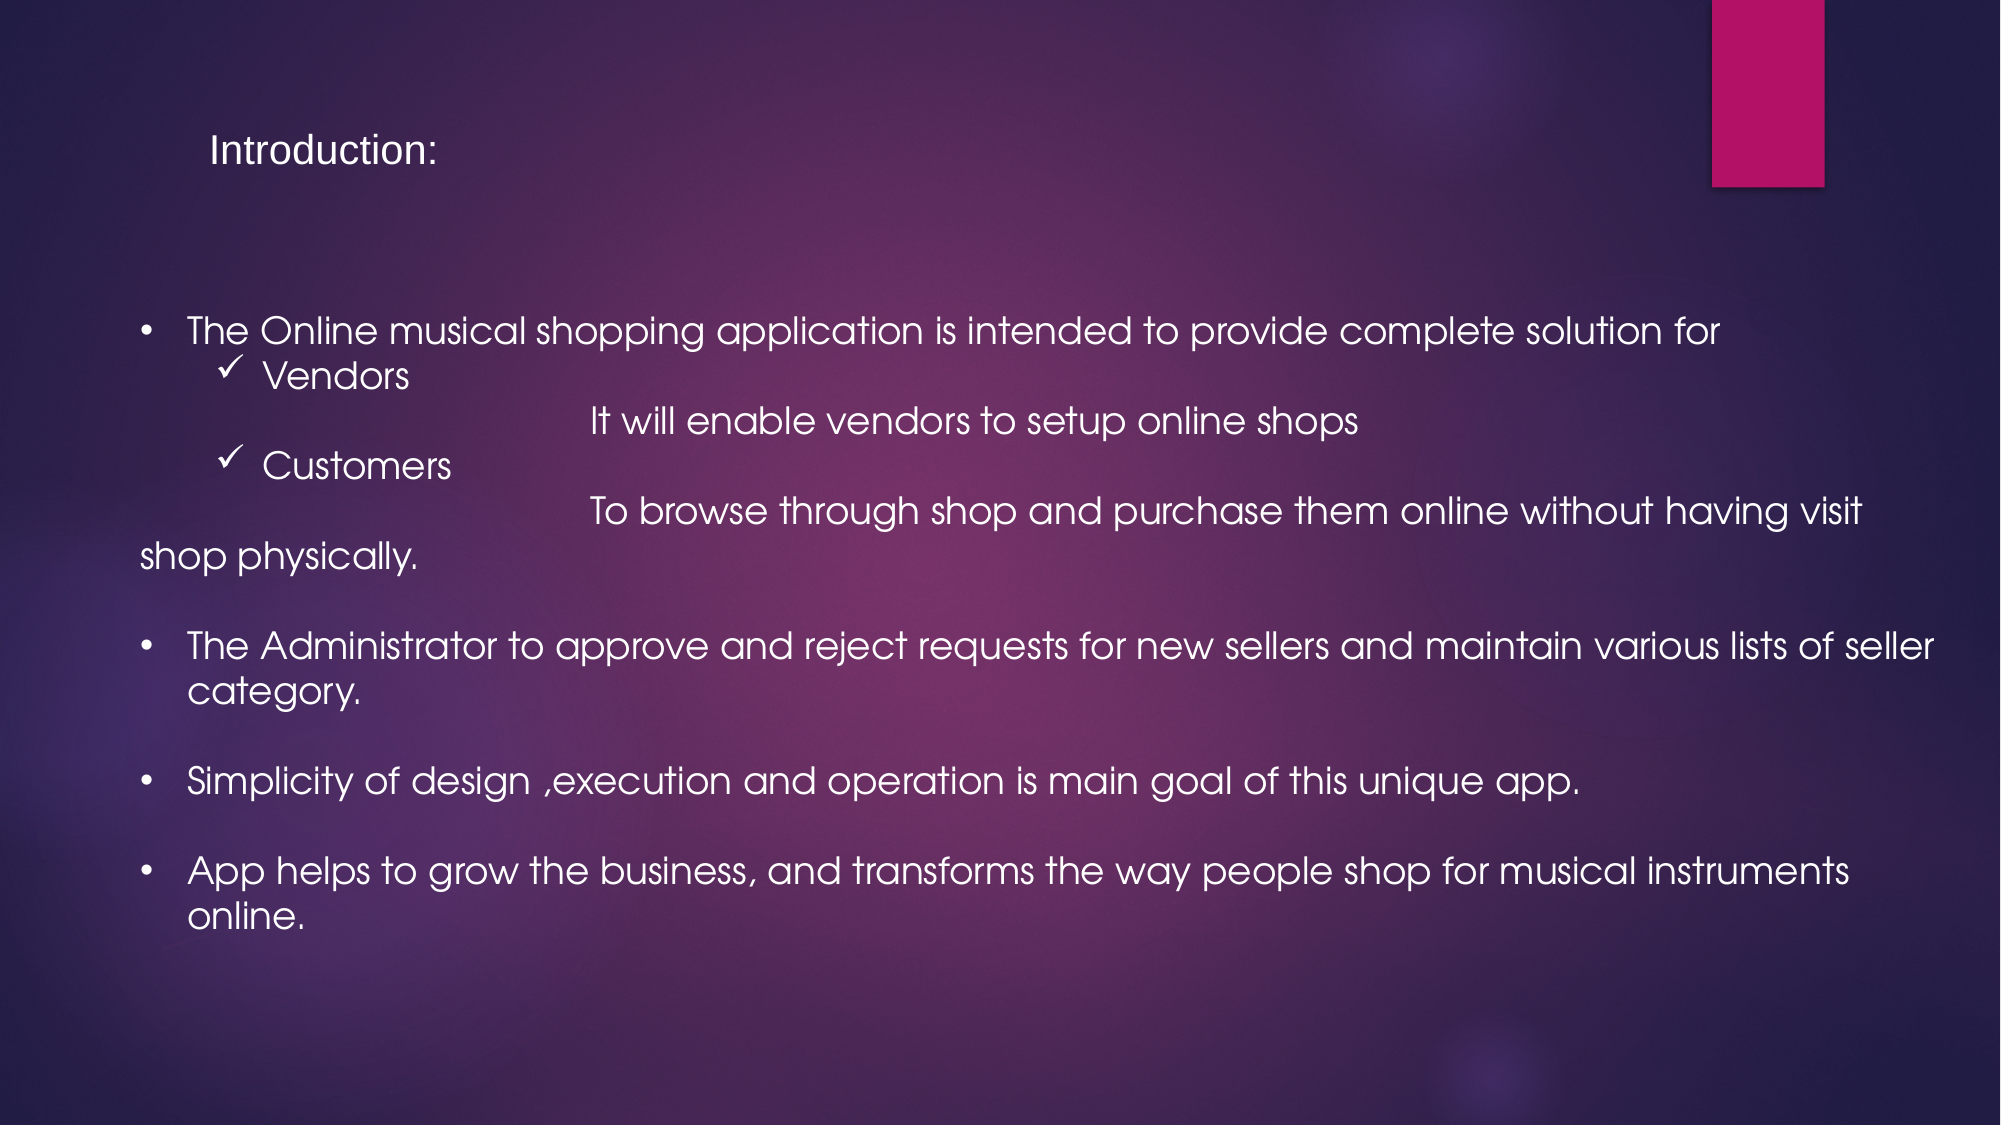

Introduction:
The Online musical shopping application is intended to provide complete solution for
Vendors
			It will enable vendors to setup online shops
Customers
			To browse through shop and purchase them online without having visit shop physically.

The Administrator to approve and reject requests for new sellers and maintain various lists of seller category.

Simplicity of design ,execution and operation is main goal of this unique app.

App helps to grow the business, and transforms the way people shop for musical instruments online.